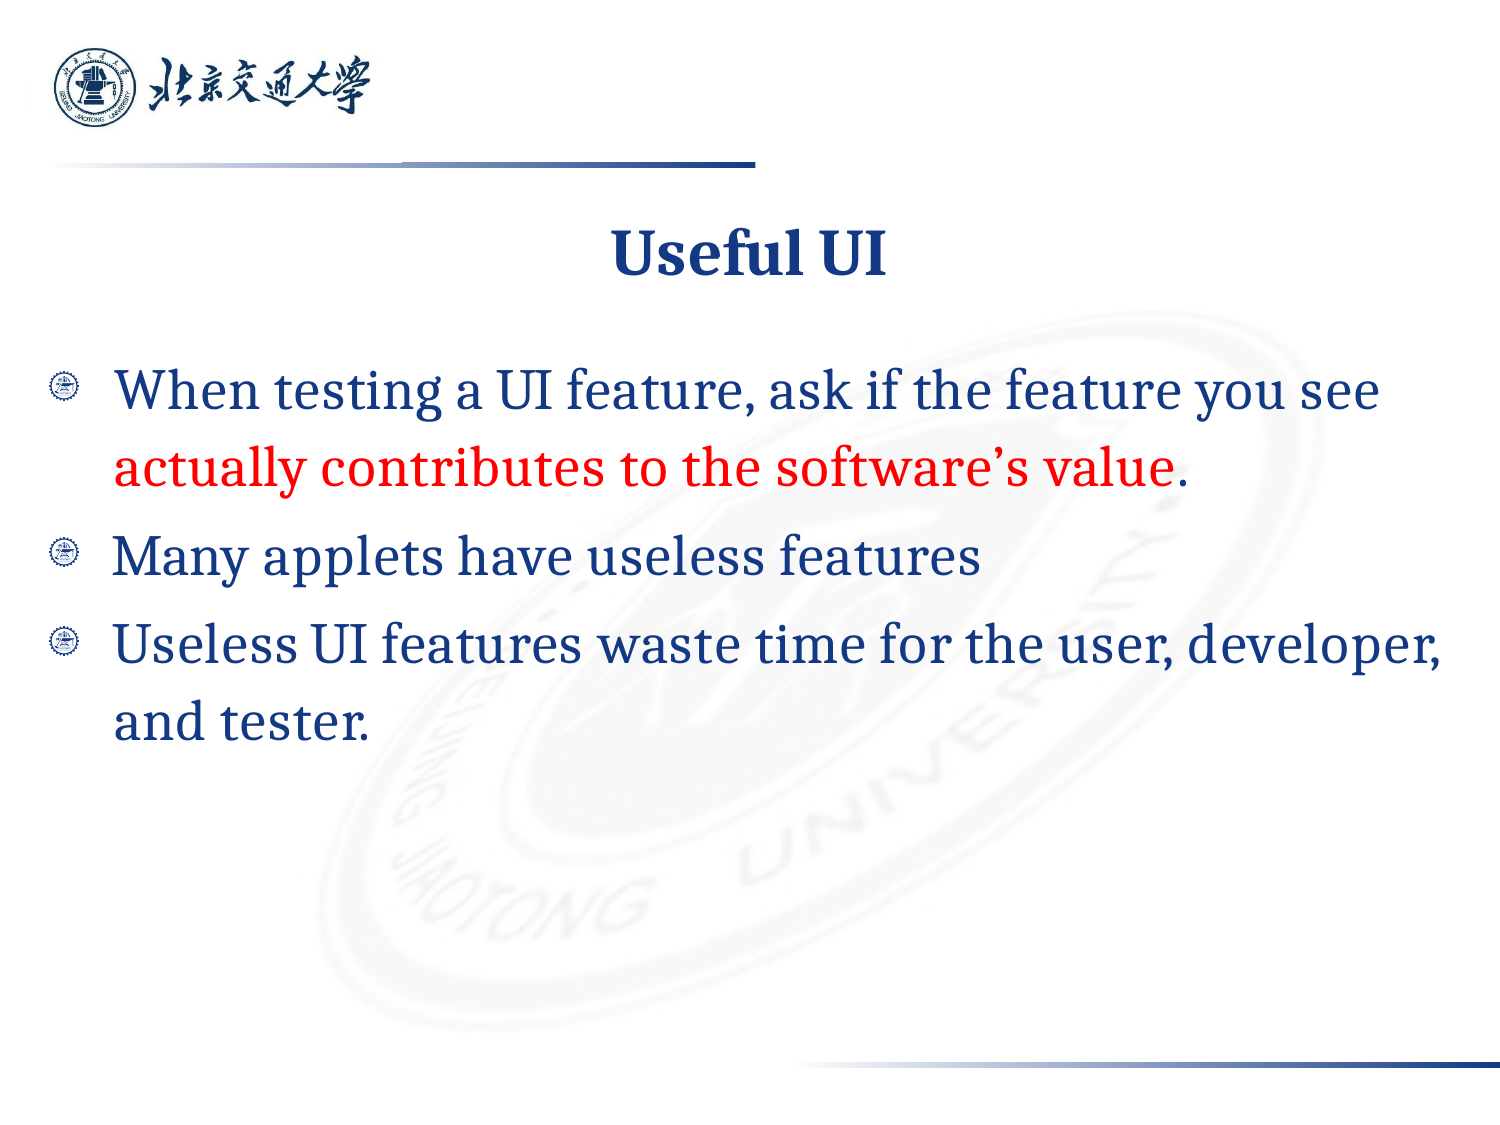

#
Useful UI
When testing a UI feature, ask if the feature you see actually contributes to the software’s value.
Many applets have useless features
Useless UI features waste time for the user, developer, and tester.